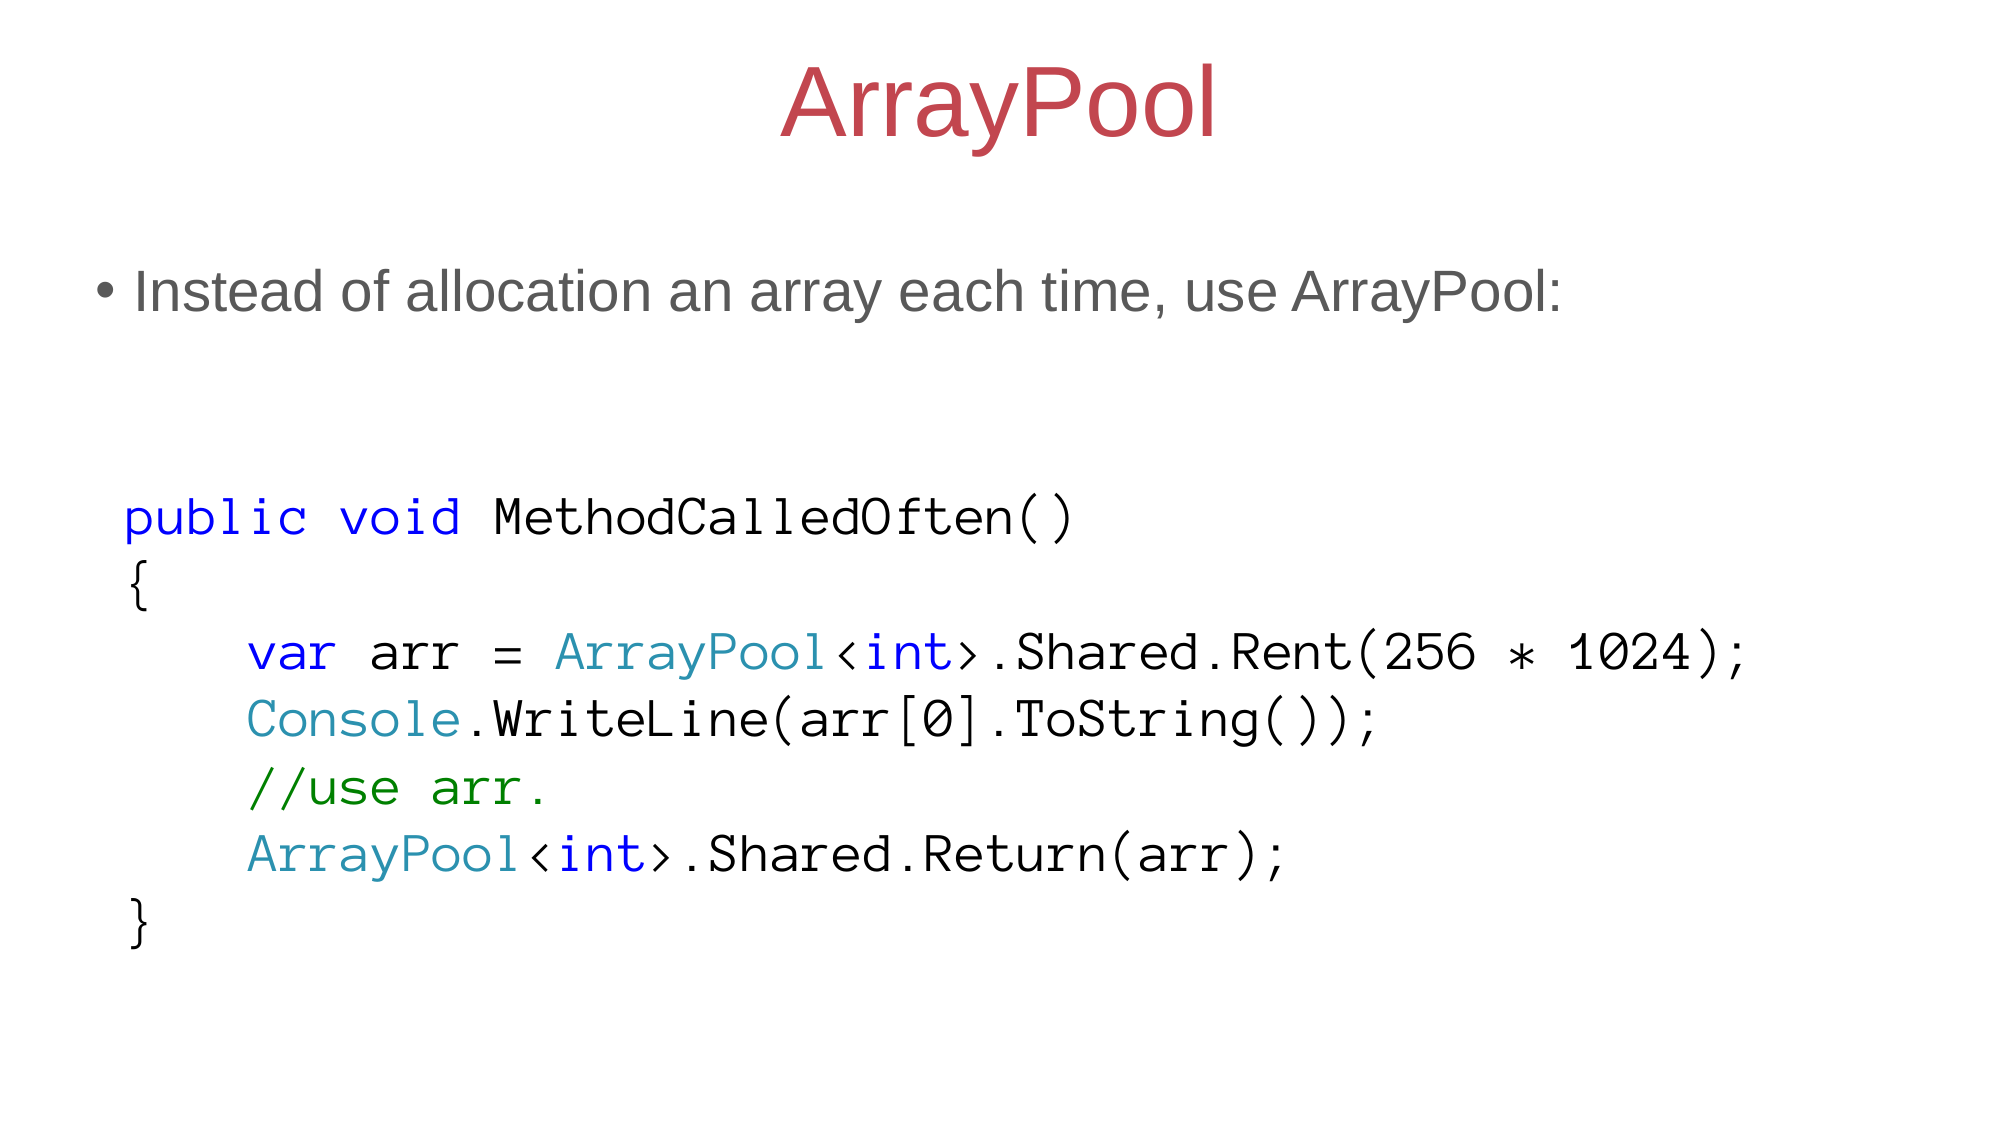

# ArrayPool
Instead of allocation an array each time, use ArrayPool:
 public void MethodCalledOften()
 {
     var arr = ArrayPool<int>.Shared.Rent(256 * 1024);
     Console.WriteLine(arr[0].ToString());
     //use arr.
     ArrayPool<int>.Shared.Return(arr);
 }